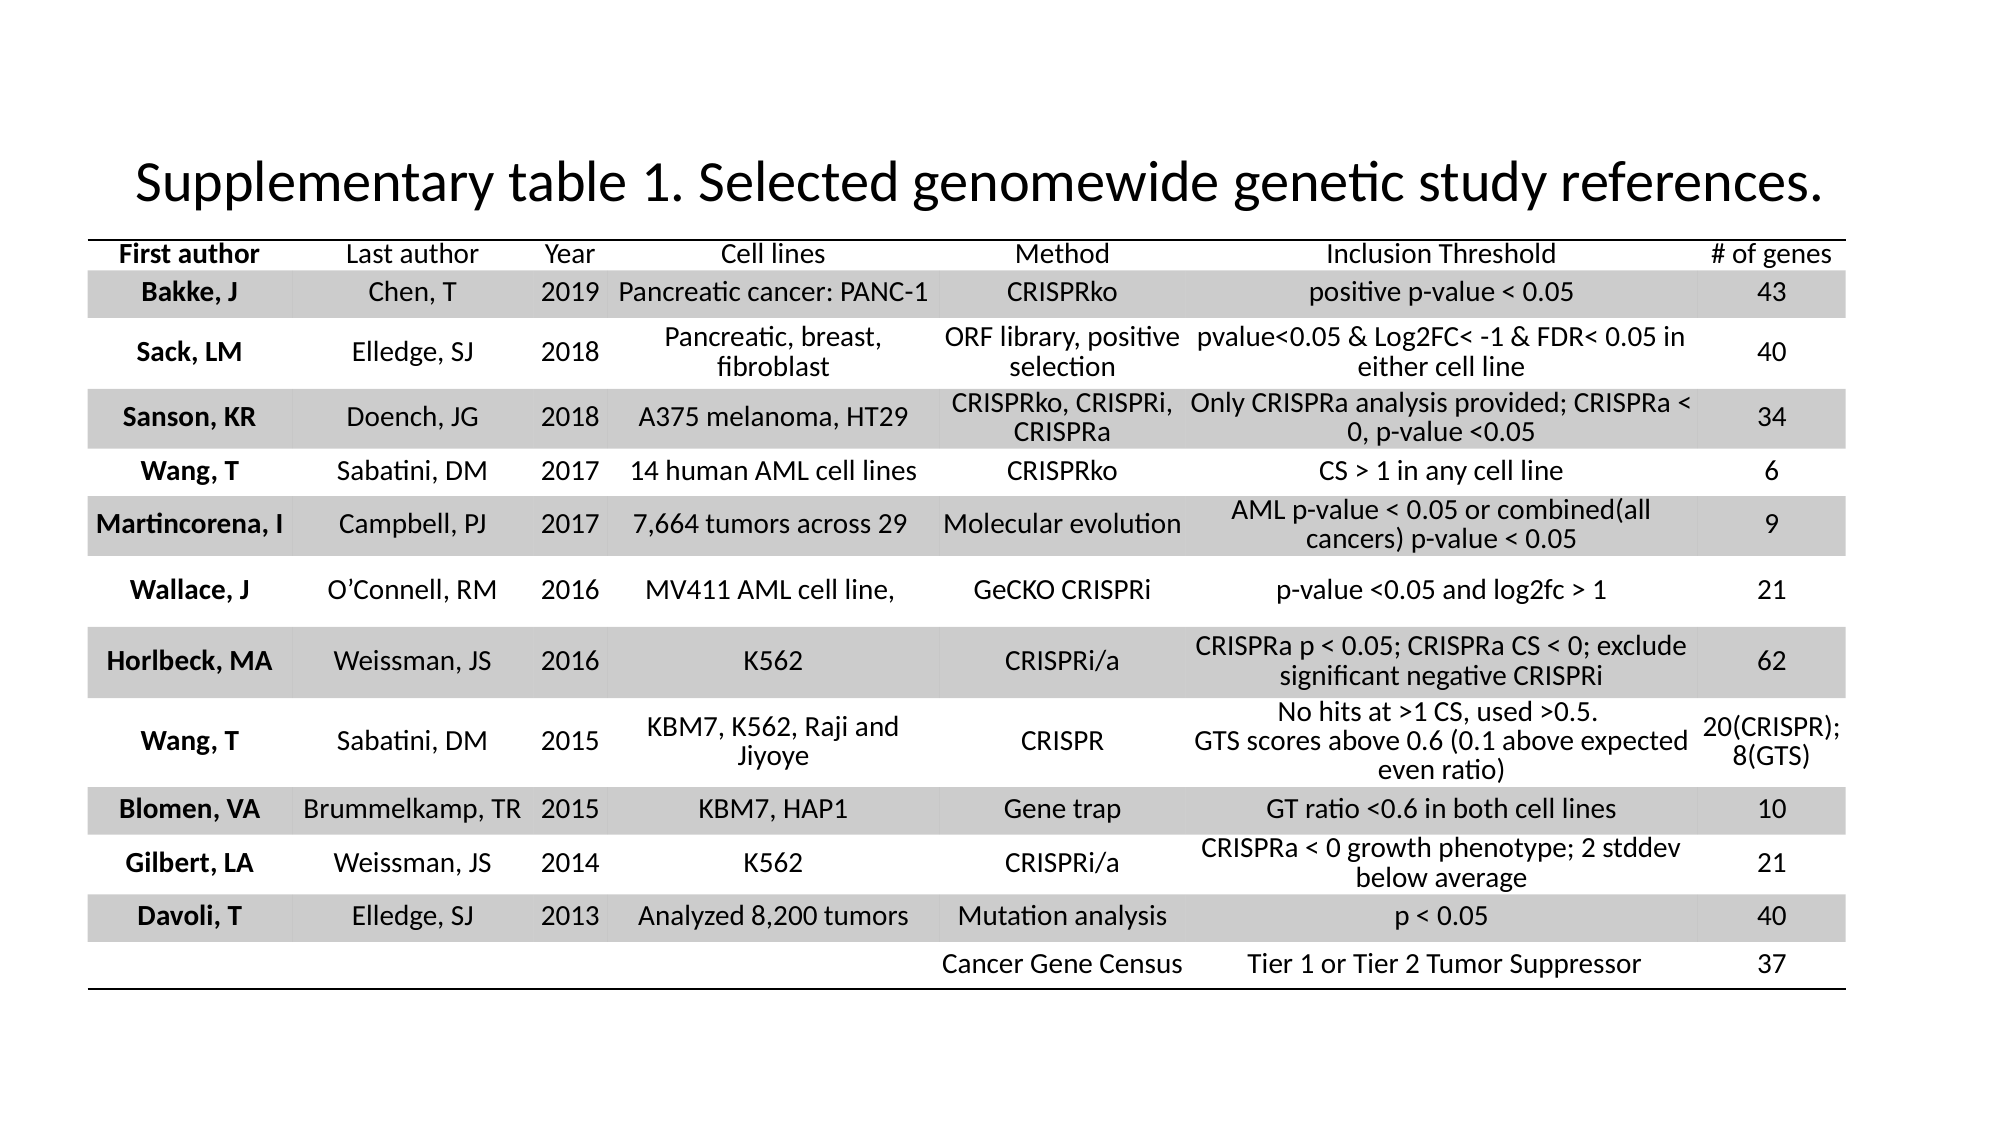

# Supplementary table 1. Selected genomewide genetic study references.
| First author | Last author | Year | Cell lines | Method | Inclusion Threshold | # of genes |
| --- | --- | --- | --- | --- | --- | --- |
| Bakke, J | Chen, T | 2019 | Pancreatic cancer: PANC-1 | CRISPRko | positive p-value < 0.05 | 43 |
| Sack, LM | Elledge, SJ | 2018 | Pancreatic, breast, fibroblast | ORF library, positive selection | pvalue<0.05 & Log2FC< -1 & FDR< 0.05 in either cell line | 40 |
| Sanson, KR | Doench, JG | 2018 | A375 melanoma, HT29 | CRISPRko, CRISPRi, CRISPRa | Only CRISPRa analysis provided; CRISPRa < 0, p-value <0.05 | 34 |
| Wang, T | Sabatini, DM | 2017 | 14 human AML cell lines | CRISPRko | CS > 1 in any cell line | 6 |
| Martincorena, I | Campbell, PJ | 2017 | 7,664 tumors across 29 | Molecular evolution | AML p-value < 0.05 or combined(all cancers) p-value < 0.05 | 9 |
| Wallace, J | O’Connell, RM | 2016 | MV411 AML cell line, | GeCKO CRISPRi | p-value <0.05 and log2fc > 1 | 21 |
| Horlbeck, MA | Weissman, JS | 2016 | K562 | CRISPRi/a | CRISPRa p < 0.05; CRISPRa CS < 0; exclude significant negative CRISPRi | 62 |
| Wang, T | Sabatini, DM | 2015 | KBM7, K562, Raji and Jiyoye | CRISPR | No hits at >1 CS, used >0.5. GTS scores above 0.6 (0.1 above expected even ratio) | 20(CRISPR); 8(GTS) |
| Blomen, VA | Brummelkamp, TR | 2015 | KBM7, HAP1 | Gene trap | GT ratio <0.6 in both cell lines | 10 |
| Gilbert, LA | Weissman, JS | 2014 | K562 | CRISPRi/a | CRISPRa < 0 growth phenotype; 2 stddev below average | 21 |
| Davoli, T | Elledge, SJ | 2013 | Analyzed 8,200 tumors | Mutation analysis | p < 0.05 | 40 |
|  |  |  |  | Cancer Gene Census | Tier 1 or Tier 2 Tumor Suppressor | 37 |